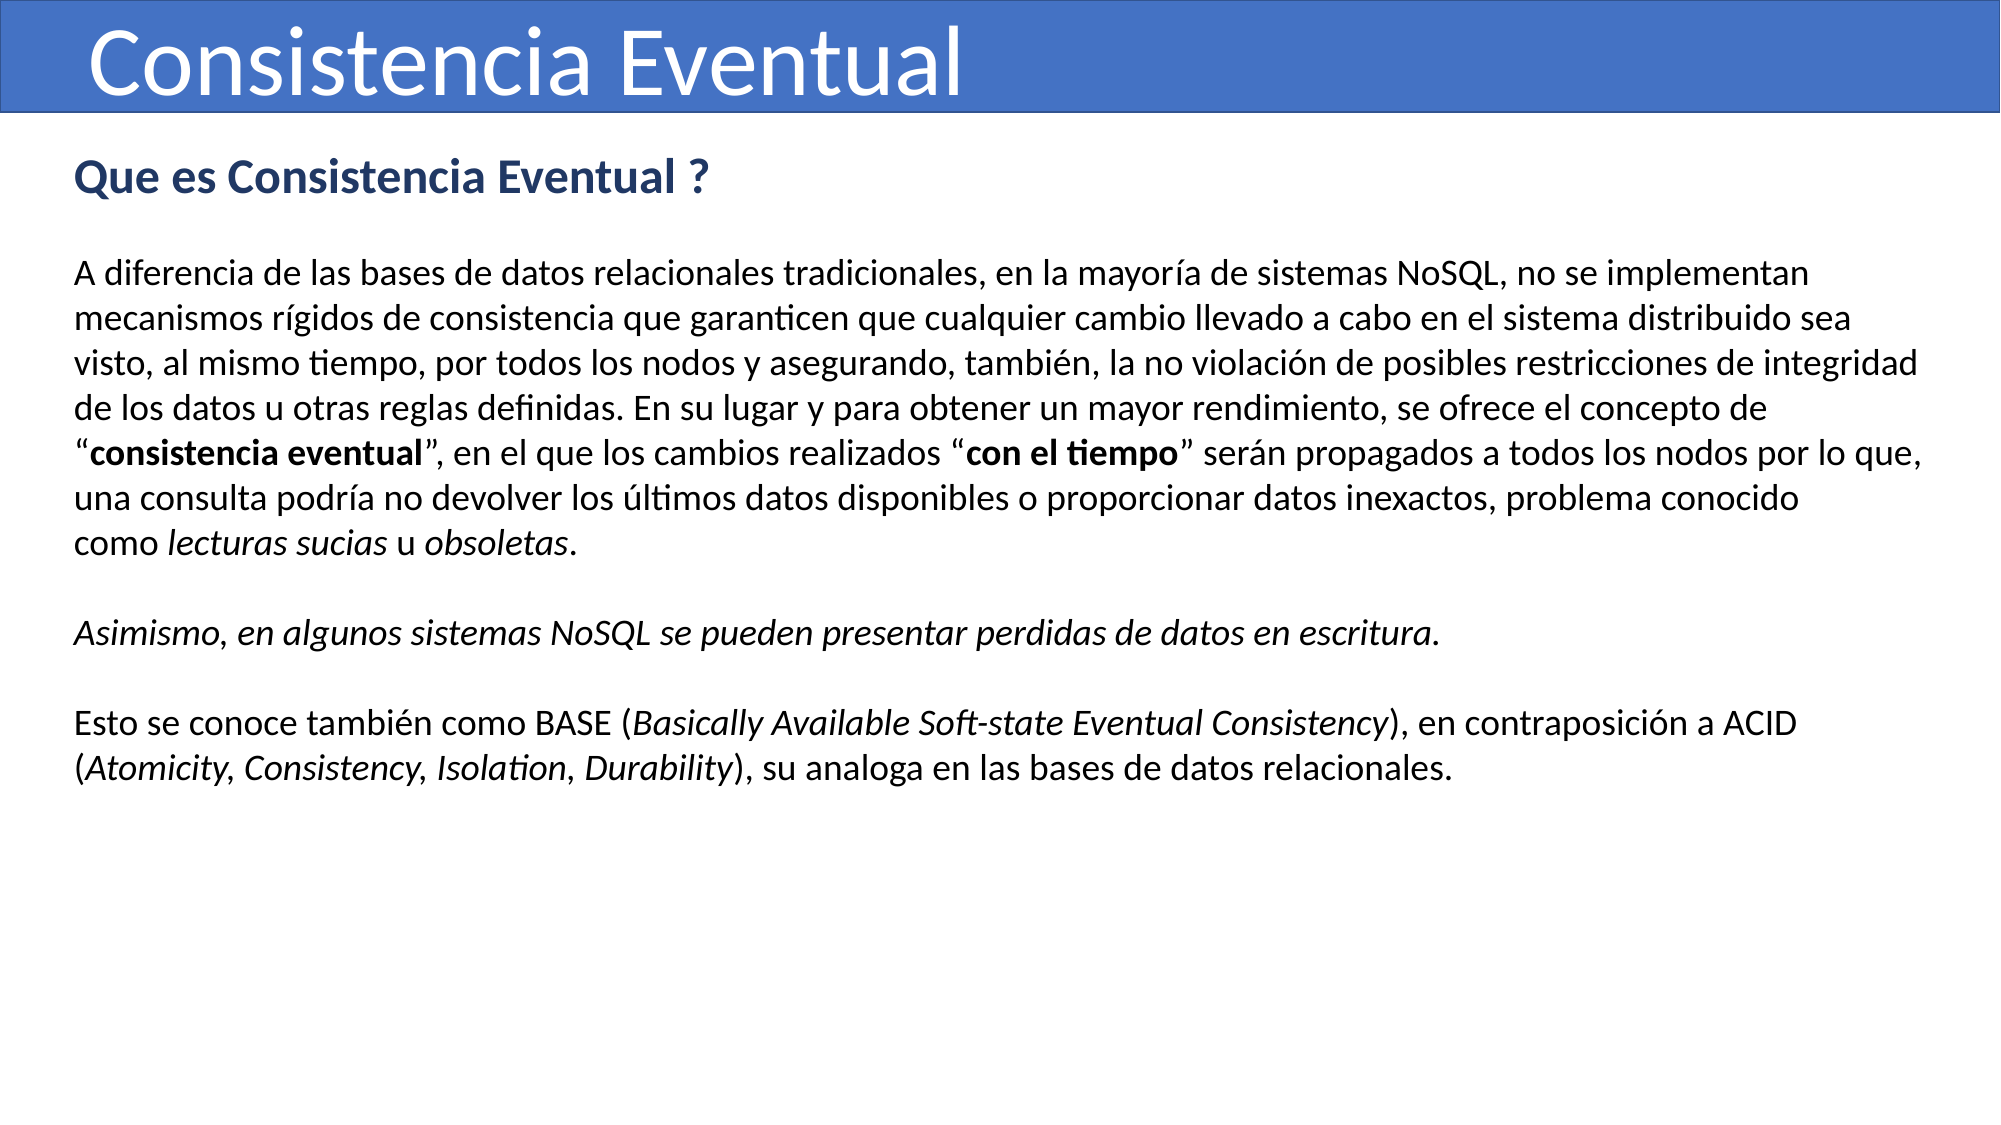

Consistencia Eventual
Que es Consistencia Eventual ?

A diferencia de las bases de datos relacionales tradicionales, en la mayoría de sistemas NoSQL, no se implementan mecanismos rígidos de consistencia que garanticen que cualquier cambio llevado a cabo en el sistema distribuido sea visto, al mismo tiempo, por todos los nodos y asegurando, también, la no violación de posibles restricciones de integridad de los datos u otras reglas definidas. En su lugar y para obtener un mayor rendimiento, se ofrece el concepto de “consistencia eventual”, en el que los cambios realizados “con el tiempo” serán propagados a todos los nodos por lo que, una consulta podría no devolver los últimos datos disponibles o proporcionar datos inexactos, problema conocido como lecturas sucias u obsoletas.
Asimismo, en algunos sistemas NoSQL se pueden presentar perdidas de datos en escritura.

Esto se conoce también como BASE (Basically Available Soft-state Eventual Consistency), en contraposición a ACID (Atomicity, Consistency, Isolation, Durability), su analoga en las bases de datos relacionales.